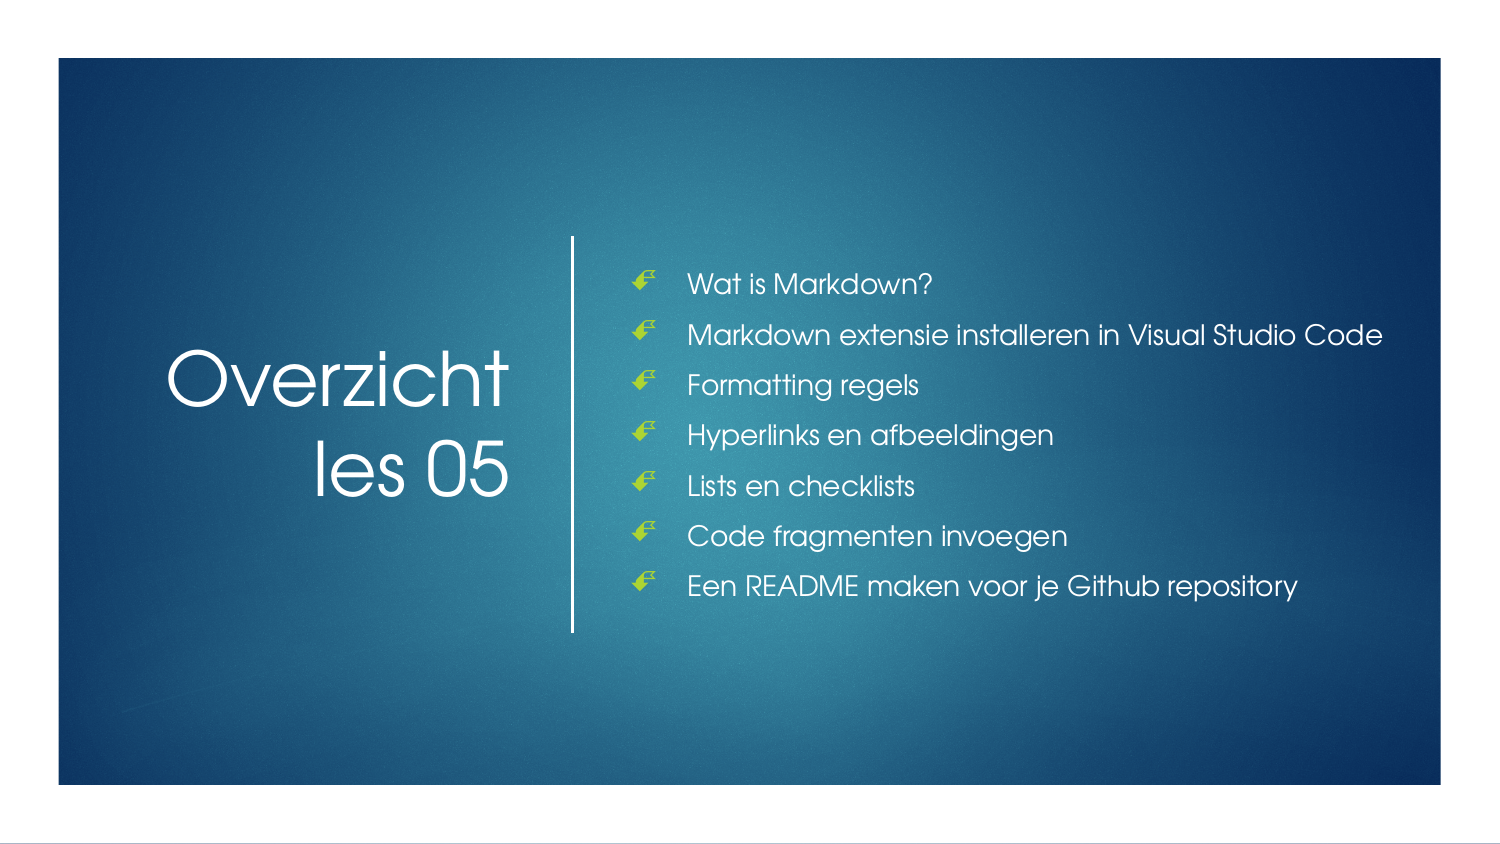

# Overzicht les 05
Wat is Markdown?​
Markdown extensie installeren in Visual Studio Code​
Formatting regels ​
Hyperlinks en afbeeldingen​
Lists en checklists​
Code fragmenten​ invoegen
Een README maken voor je Github repository​